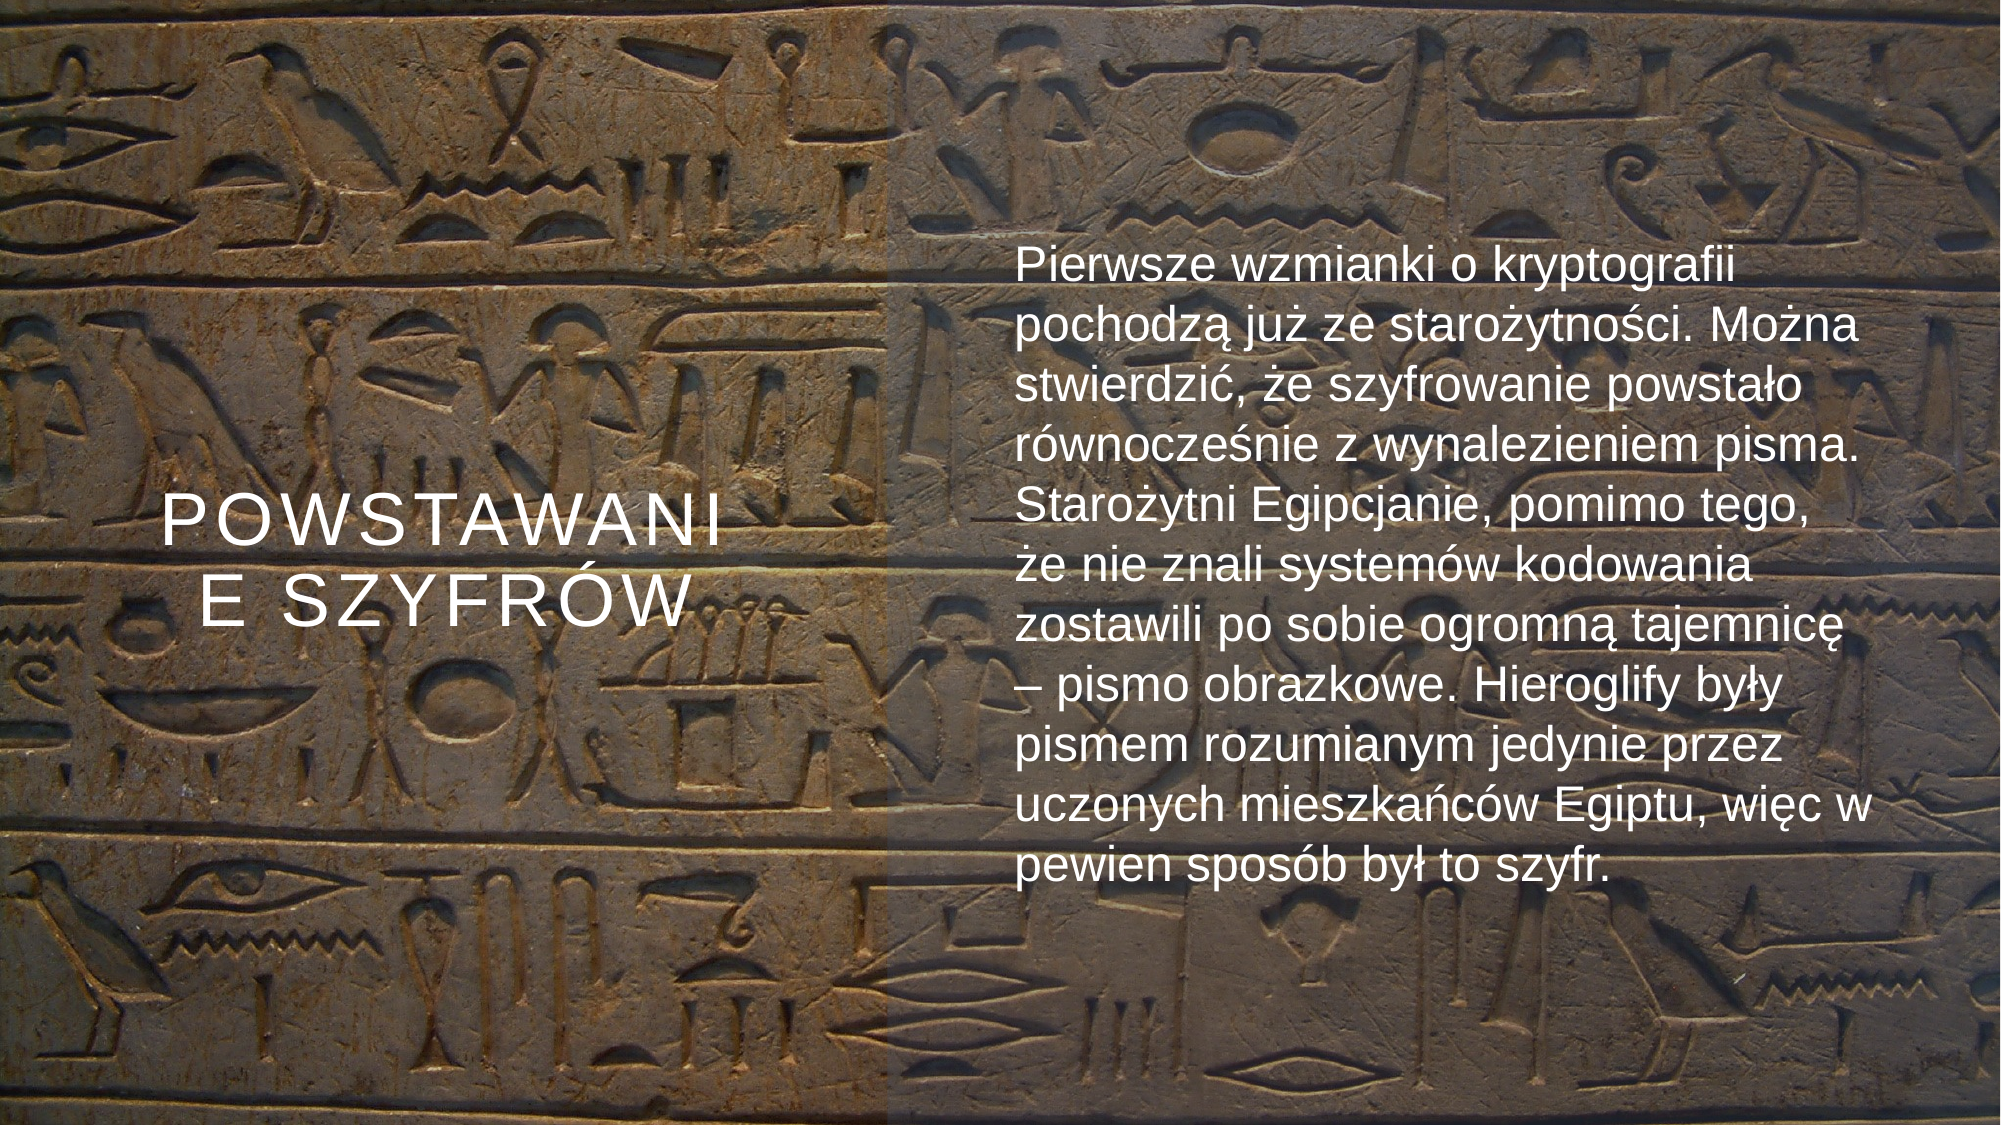

# Powstawanie Szyfrów
Pierwsze wzmianki o kryptografii pochodzą już ze starożytności. Można stwierdzić, że szyfrowanie powstało równocześnie z wynalezieniem pisma. Starożytni Egipcjanie, pomimo tego, że nie znali systemów kodowania zostawili po sobie ogromną tajemnicę – pismo obrazkowe. Hieroglify były pismem rozumianym jedynie przez uczonych mieszkańców Egiptu, więc w pewien sposób był to szyfr.